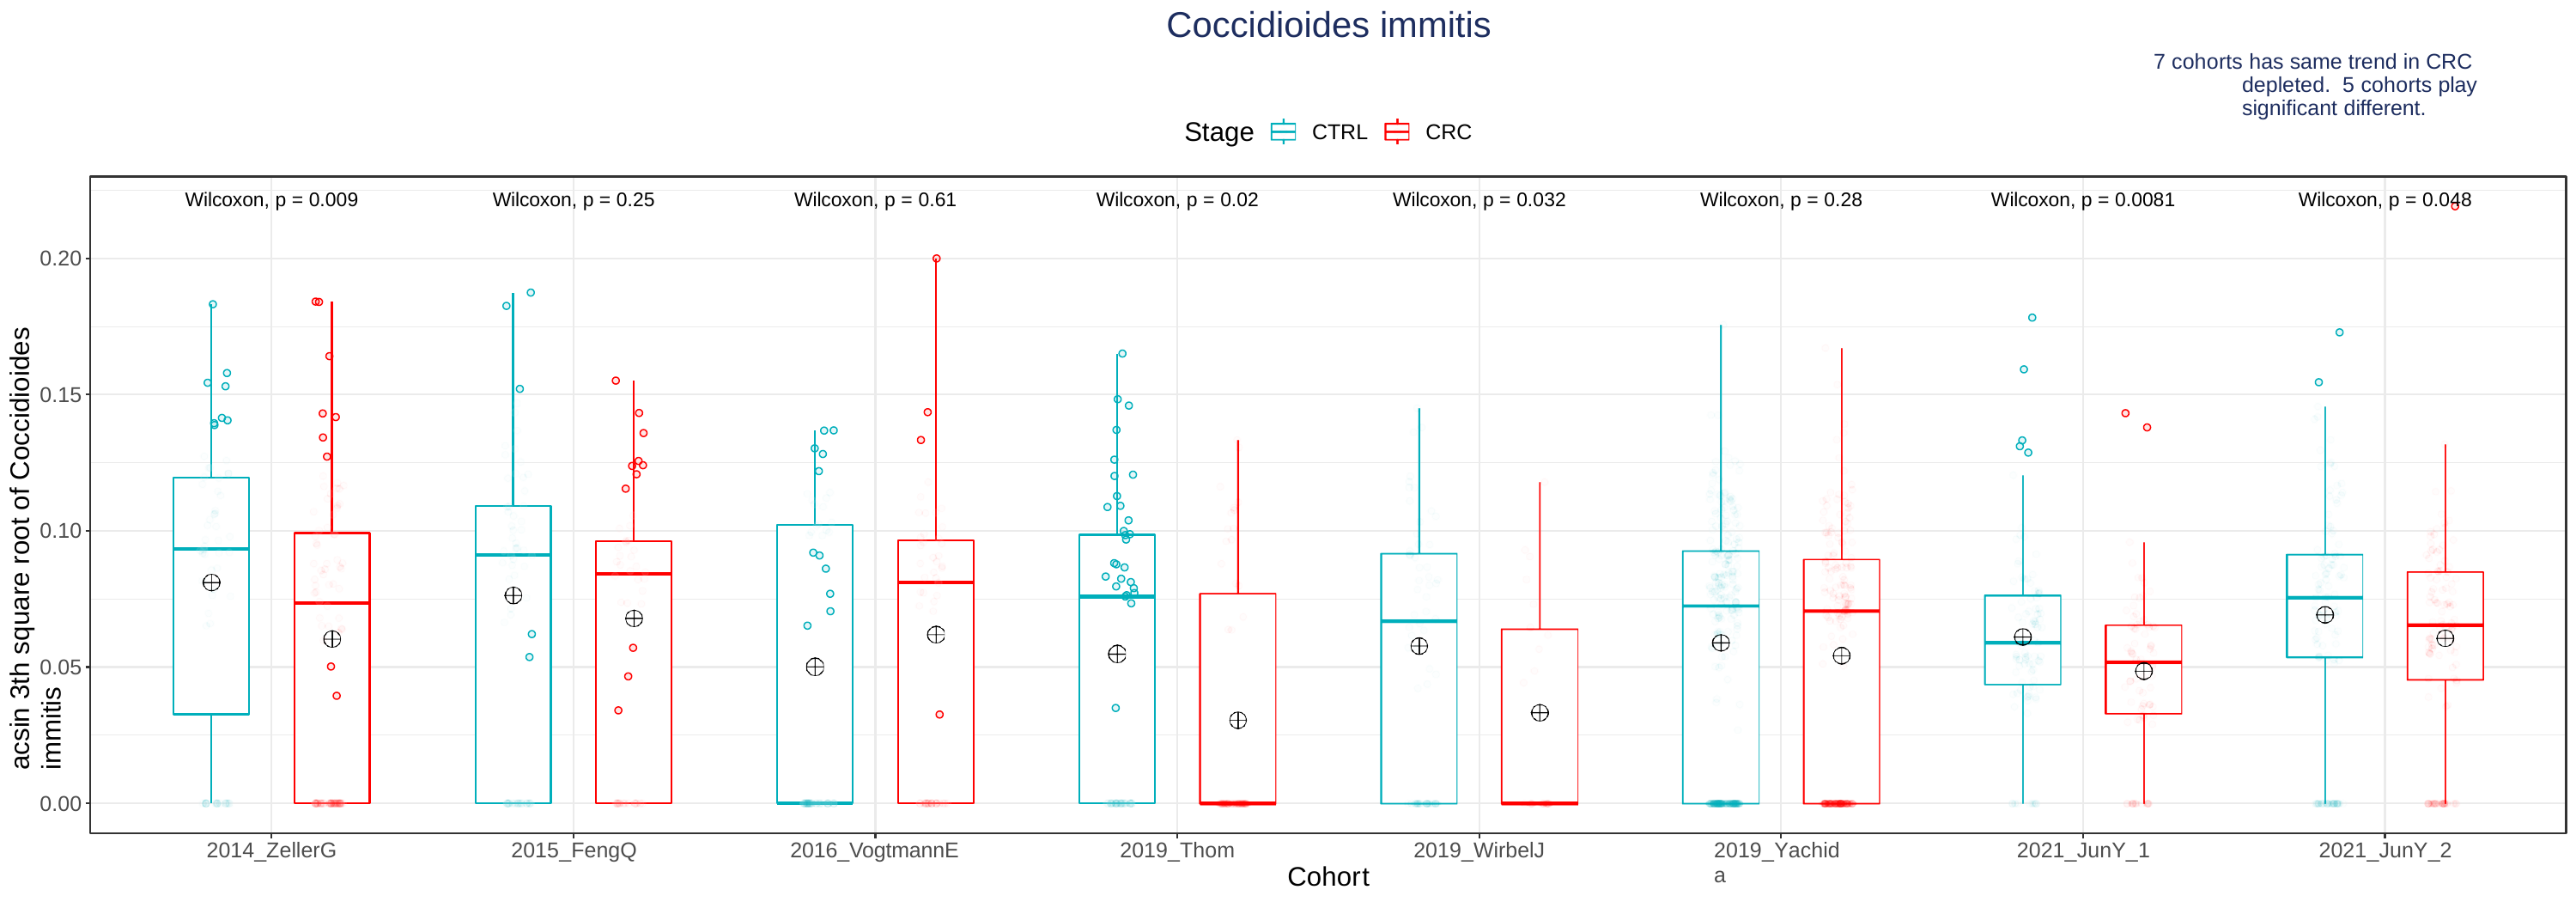

# Coccidioides immitis
7 cohorts has same trend in CRC depleted.  5 cohorts play significant different.
Stage
CTRL
CRC

Wilcoxon, p = 0.009
Wilcoxon, p = 0.25
Wilcoxon, p = 0.61
Wilcoxon, p = 0.02
Wilcoxon, p = 0.032
Wilcoxon, p = 0.28
Wilcoxon, p = 0.0081
Wilcoxon, p = 0.048

acsin 3th square root of Coccidioides immitis
0.20

0.15

0.10

0.05

0.00

2014_ZellerG
2015_FengQ
2016_VogtmannE
2019_Thom
2019_WirbelJ
2019_Yachida
2021_JunY_1
2021_JunY_2
Cohort